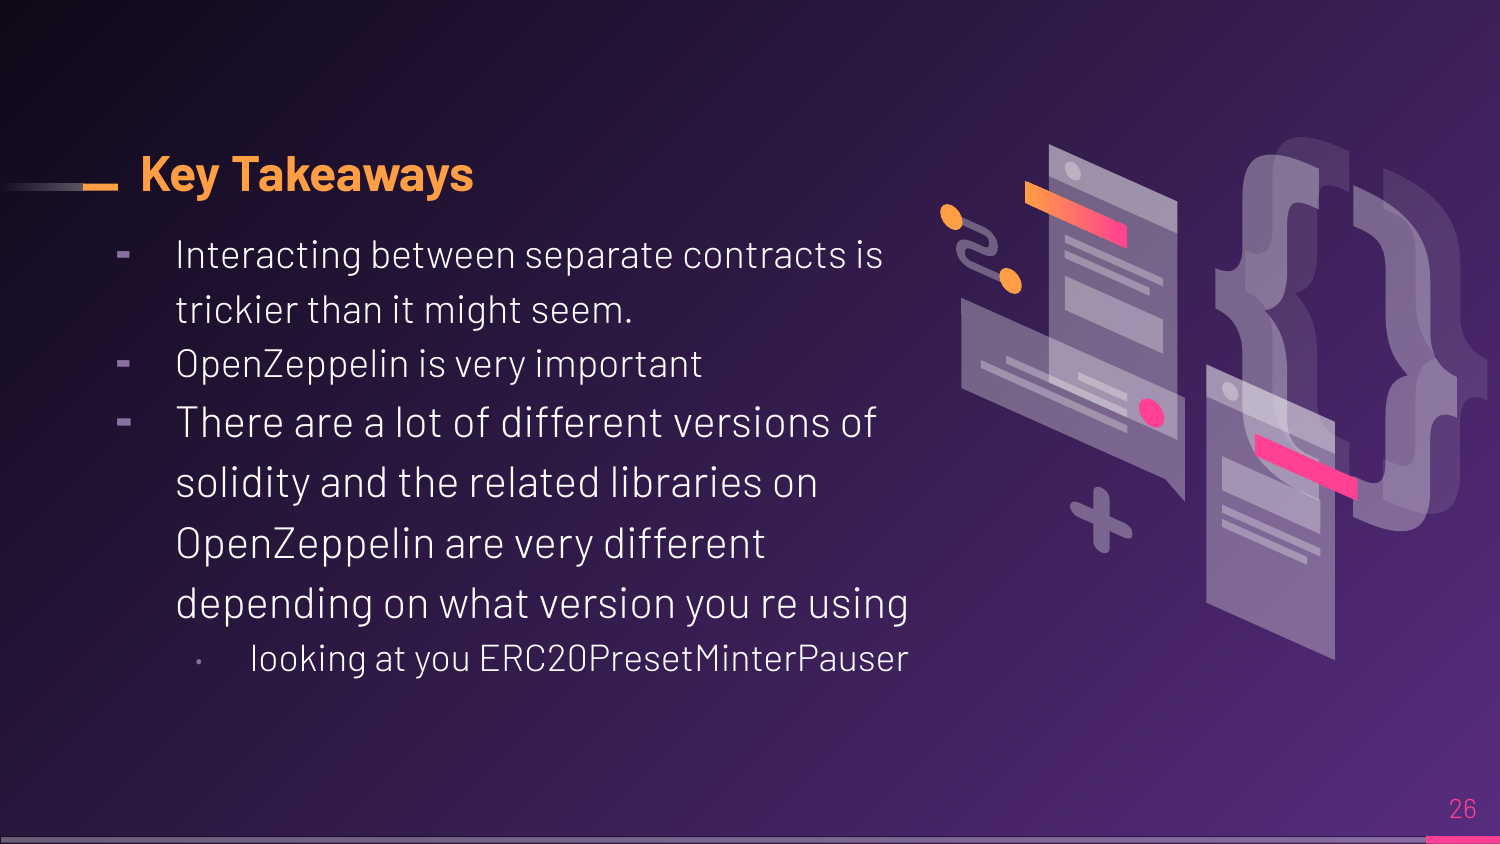

# Key Takeaways
Interacting between separate contracts is trickier than it might seem.
OpenZeppelin is very important
There are a lot of different versions of solidity and the related libraries on OpenZeppelin are very different depending on what version you re using
looking at you ERC20PresetMinterPauser
26